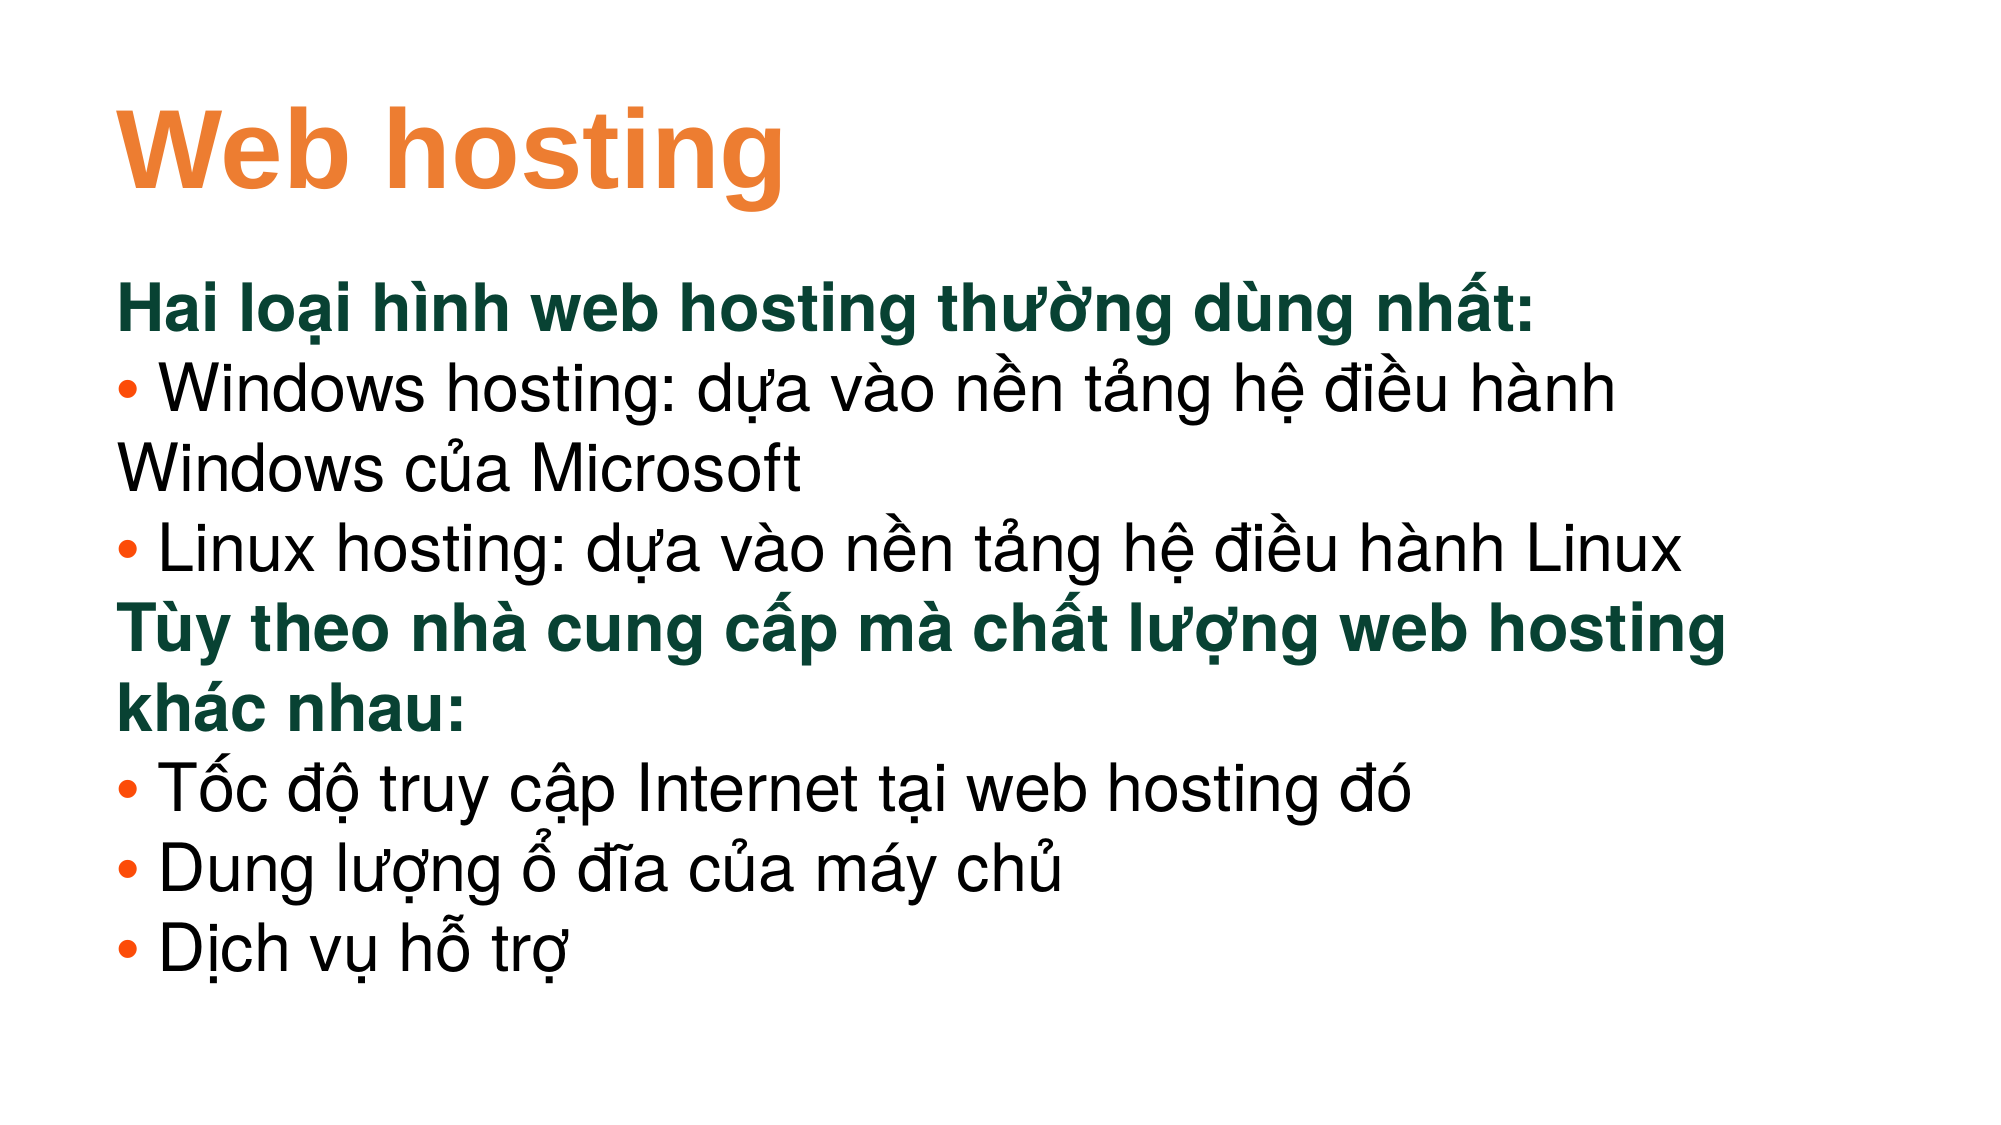

Web hosting
Hai loại hình web hosting thường dùng nhất:
• Windows hosting: dựa vào nền tảng hệ điều hành
Windows của Microsoft
• Linux hosting: dựa vào nền tảng hệ điều hành Linux
Tùy theo nhà cung cấp mà chất lượng web hosting khác nhau:
• Tốc độ truy cập Internet tại web hosting đó
• Dung lượng ổ đĩa của máy chủ
• Dịch vụ hỗ trợ